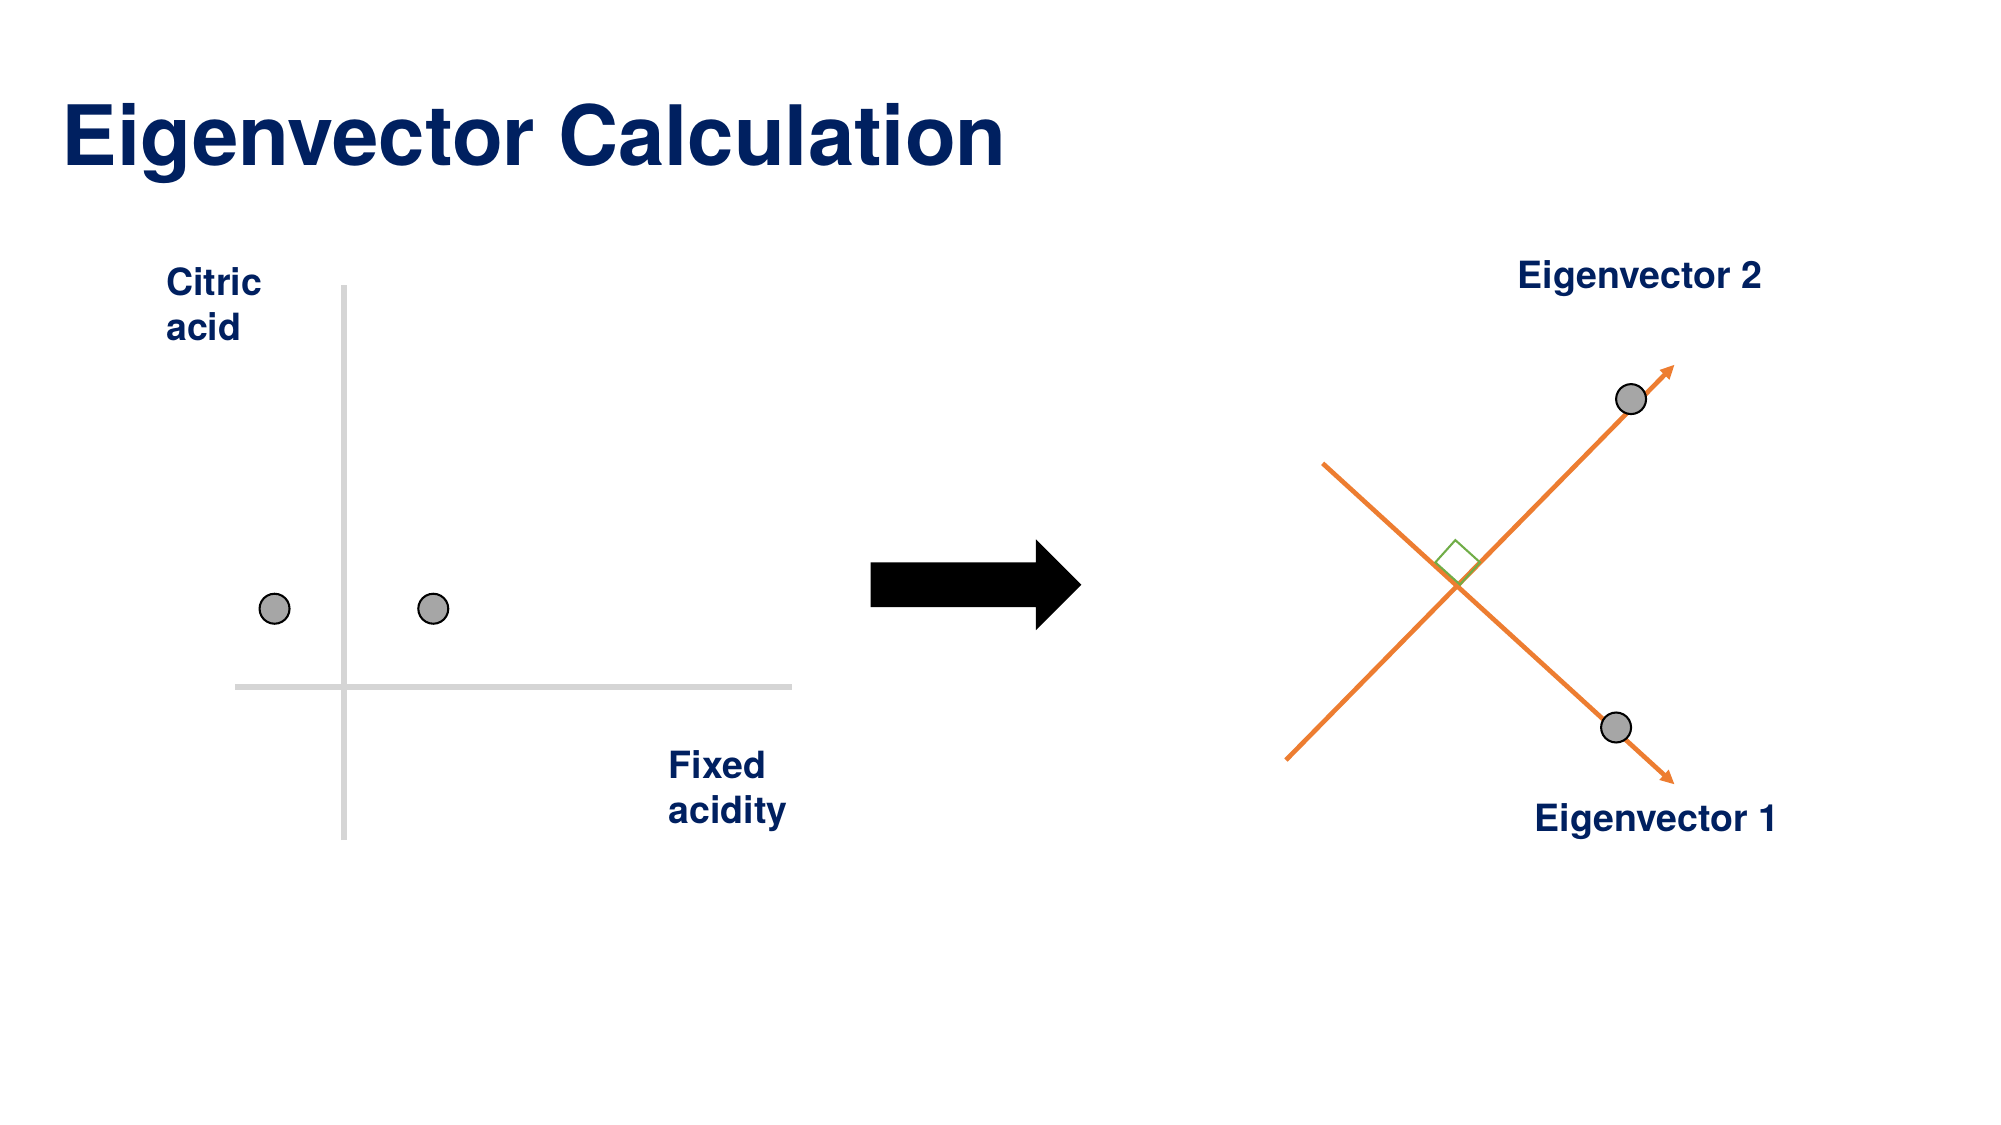

Eigenvector Calculation
Eigenvector 2
Citric acid

Fixed acidity
Eigenvector 1